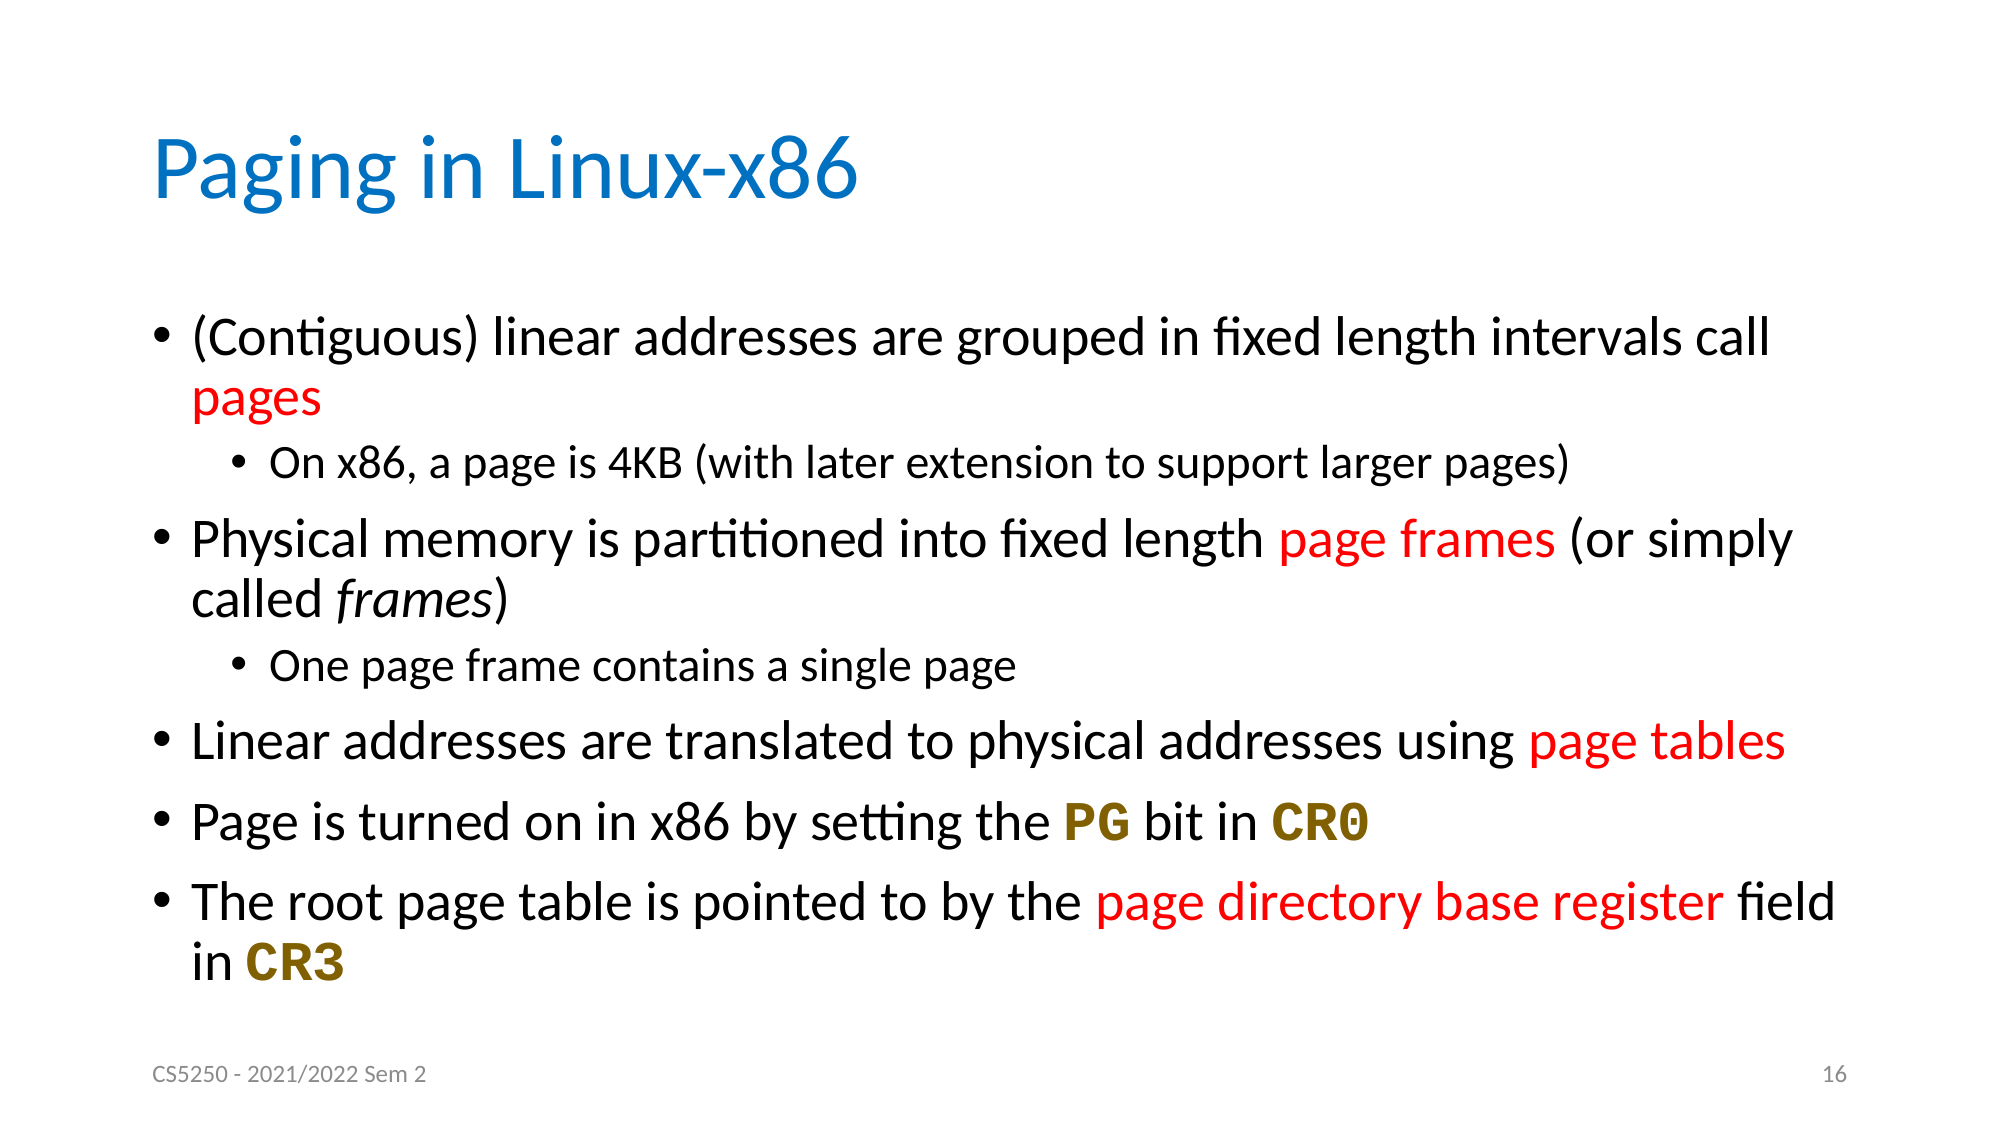

# Paging in Linux-x86
(Contiguous) linear addresses are grouped in fixed length intervals call pages
On x86, a page is 4KB (with later extension to support larger pages)
Physical memory is partitioned into fixed length page frames (or simply called frames)
One page frame contains a single page
Linear addresses are translated to physical addresses using page tables
Page is turned on in x86 by setting the PG bit in CR0
The root page table is pointed to by the page directory base register field in CR3

CS5250 - 2021/2022 Sem 2
16